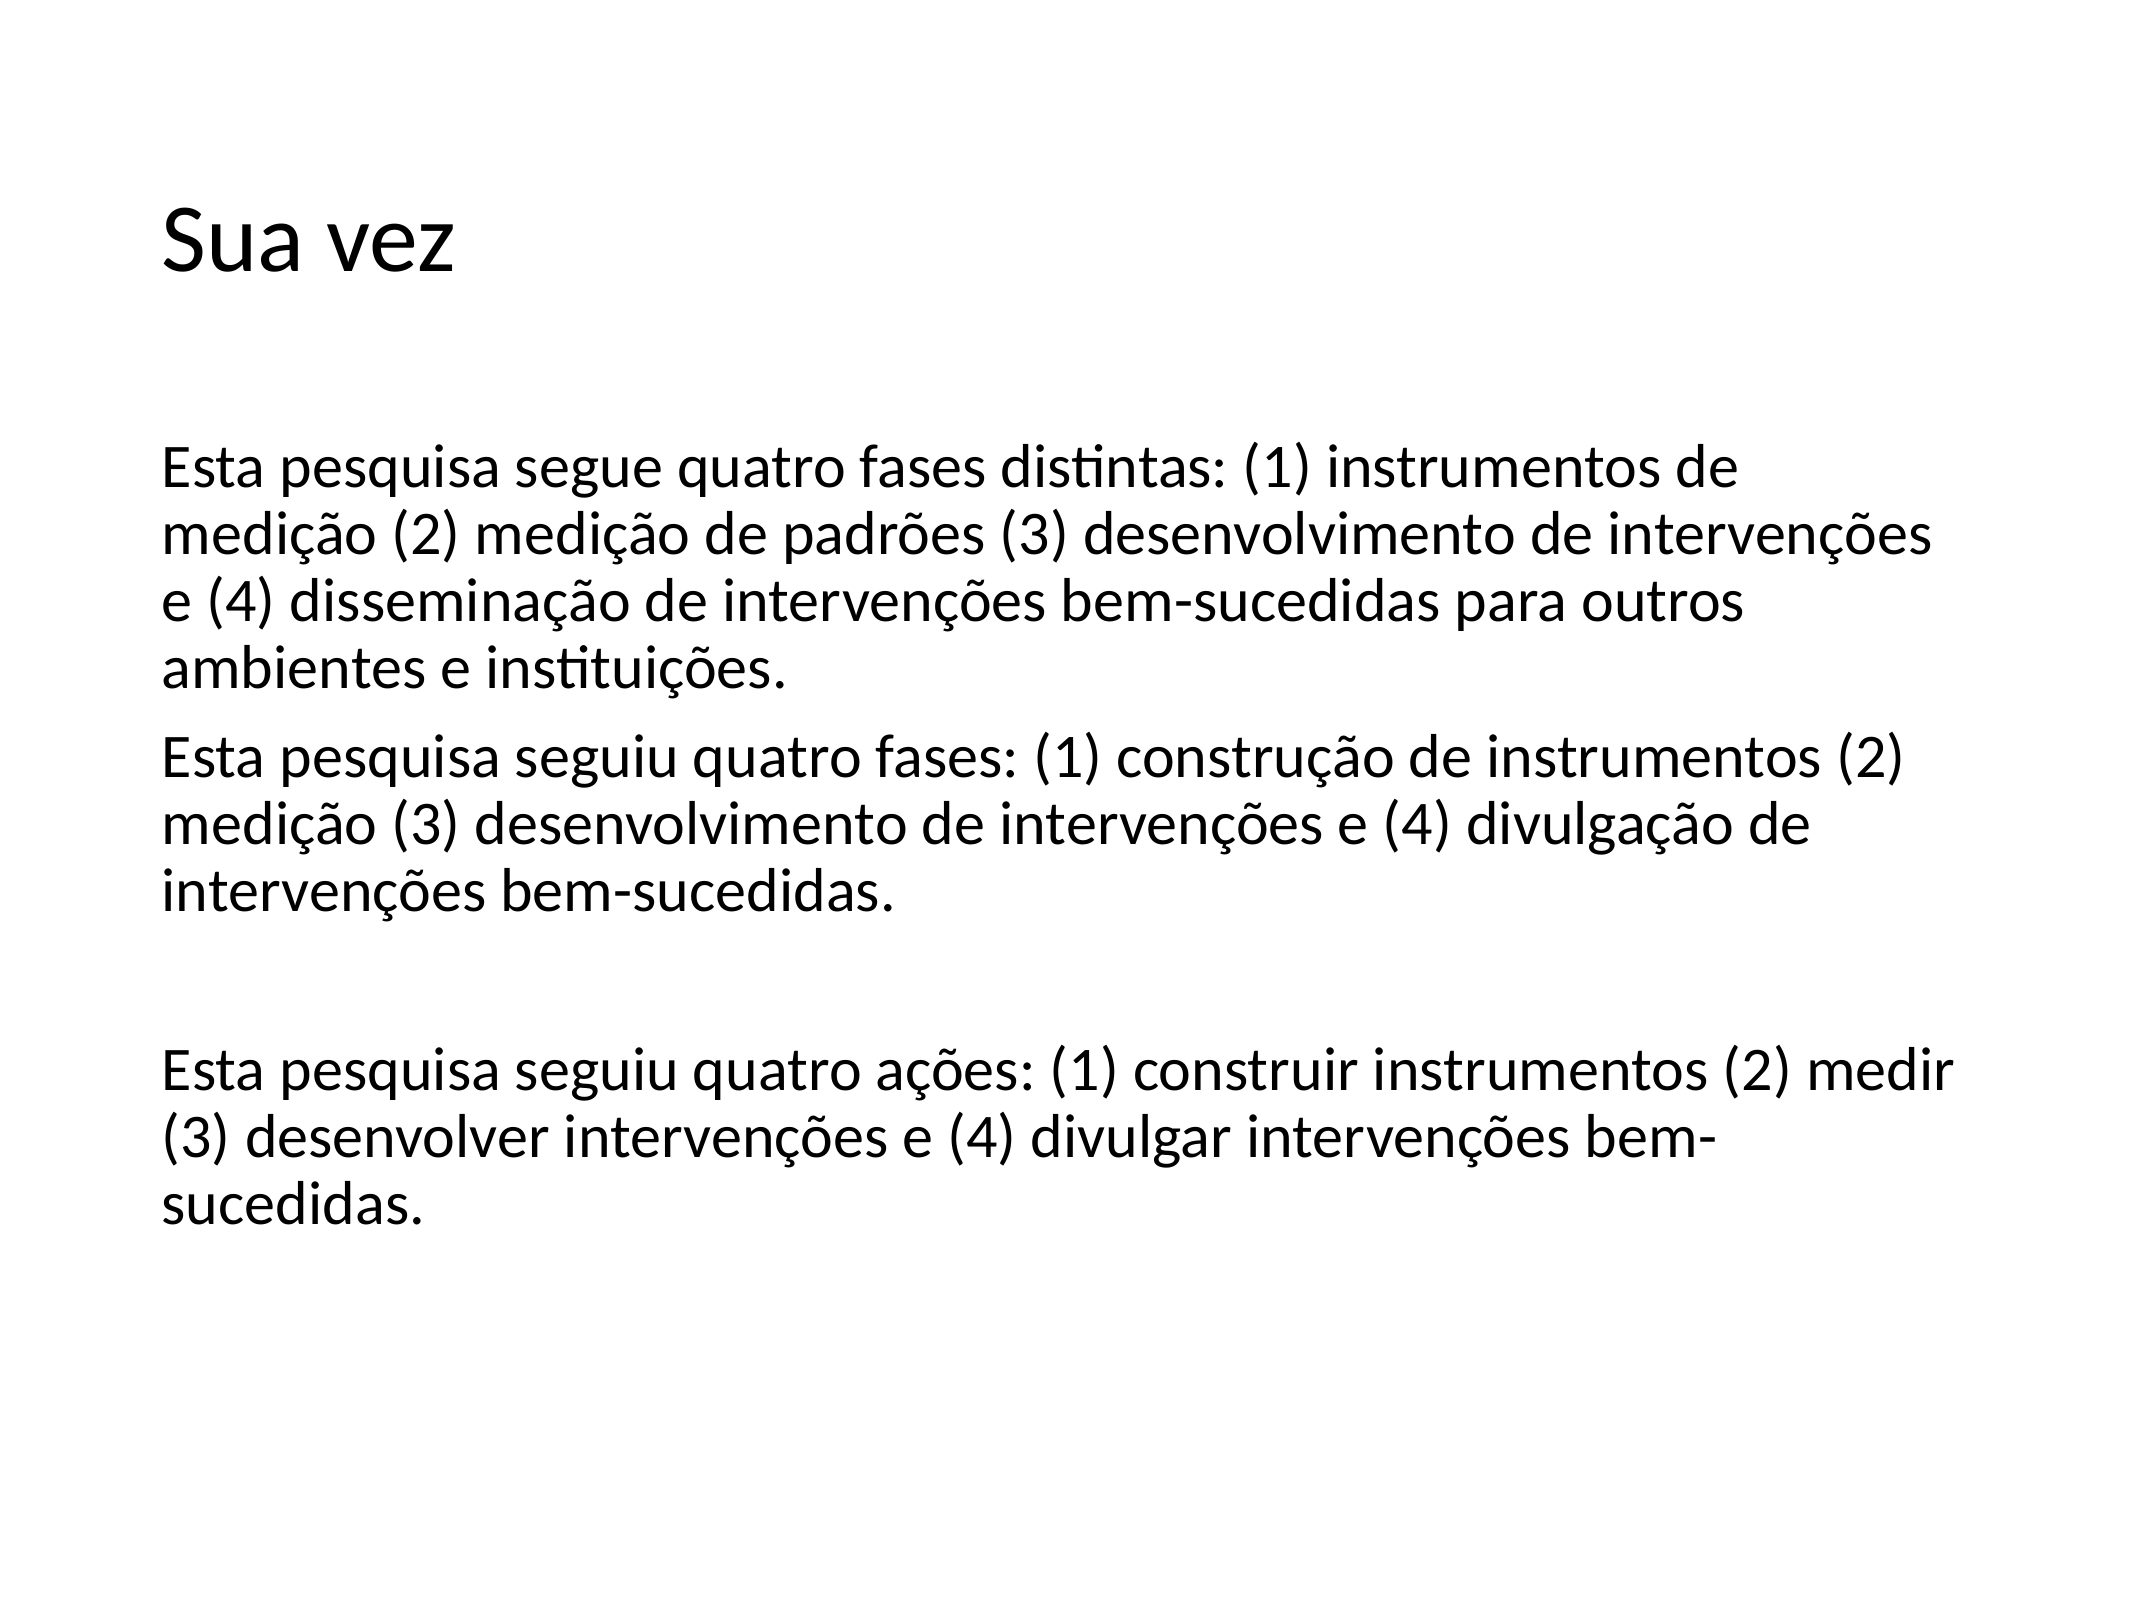

# Sua vez
Esta pesquisa segue quatro fases distintas: (1) instrumentos de medição (2) medição de padrões (3) desenvolvimento de intervenções e (4) disseminação de intervenções bem-sucedidas para outros ambientes e instituições.
Esta pesquisa seguiu quatro fases: (1) construção de instrumentos (2) medição (3) desenvolvimento de intervenções e (4) divulgação de intervenções bem-sucedidas.

Esta pesquisa seguiu quatro ações: (1) construir instrumentos (2) medir (3) desenvolver intervenções e (4) divulgar intervenções bem-sucedidas.